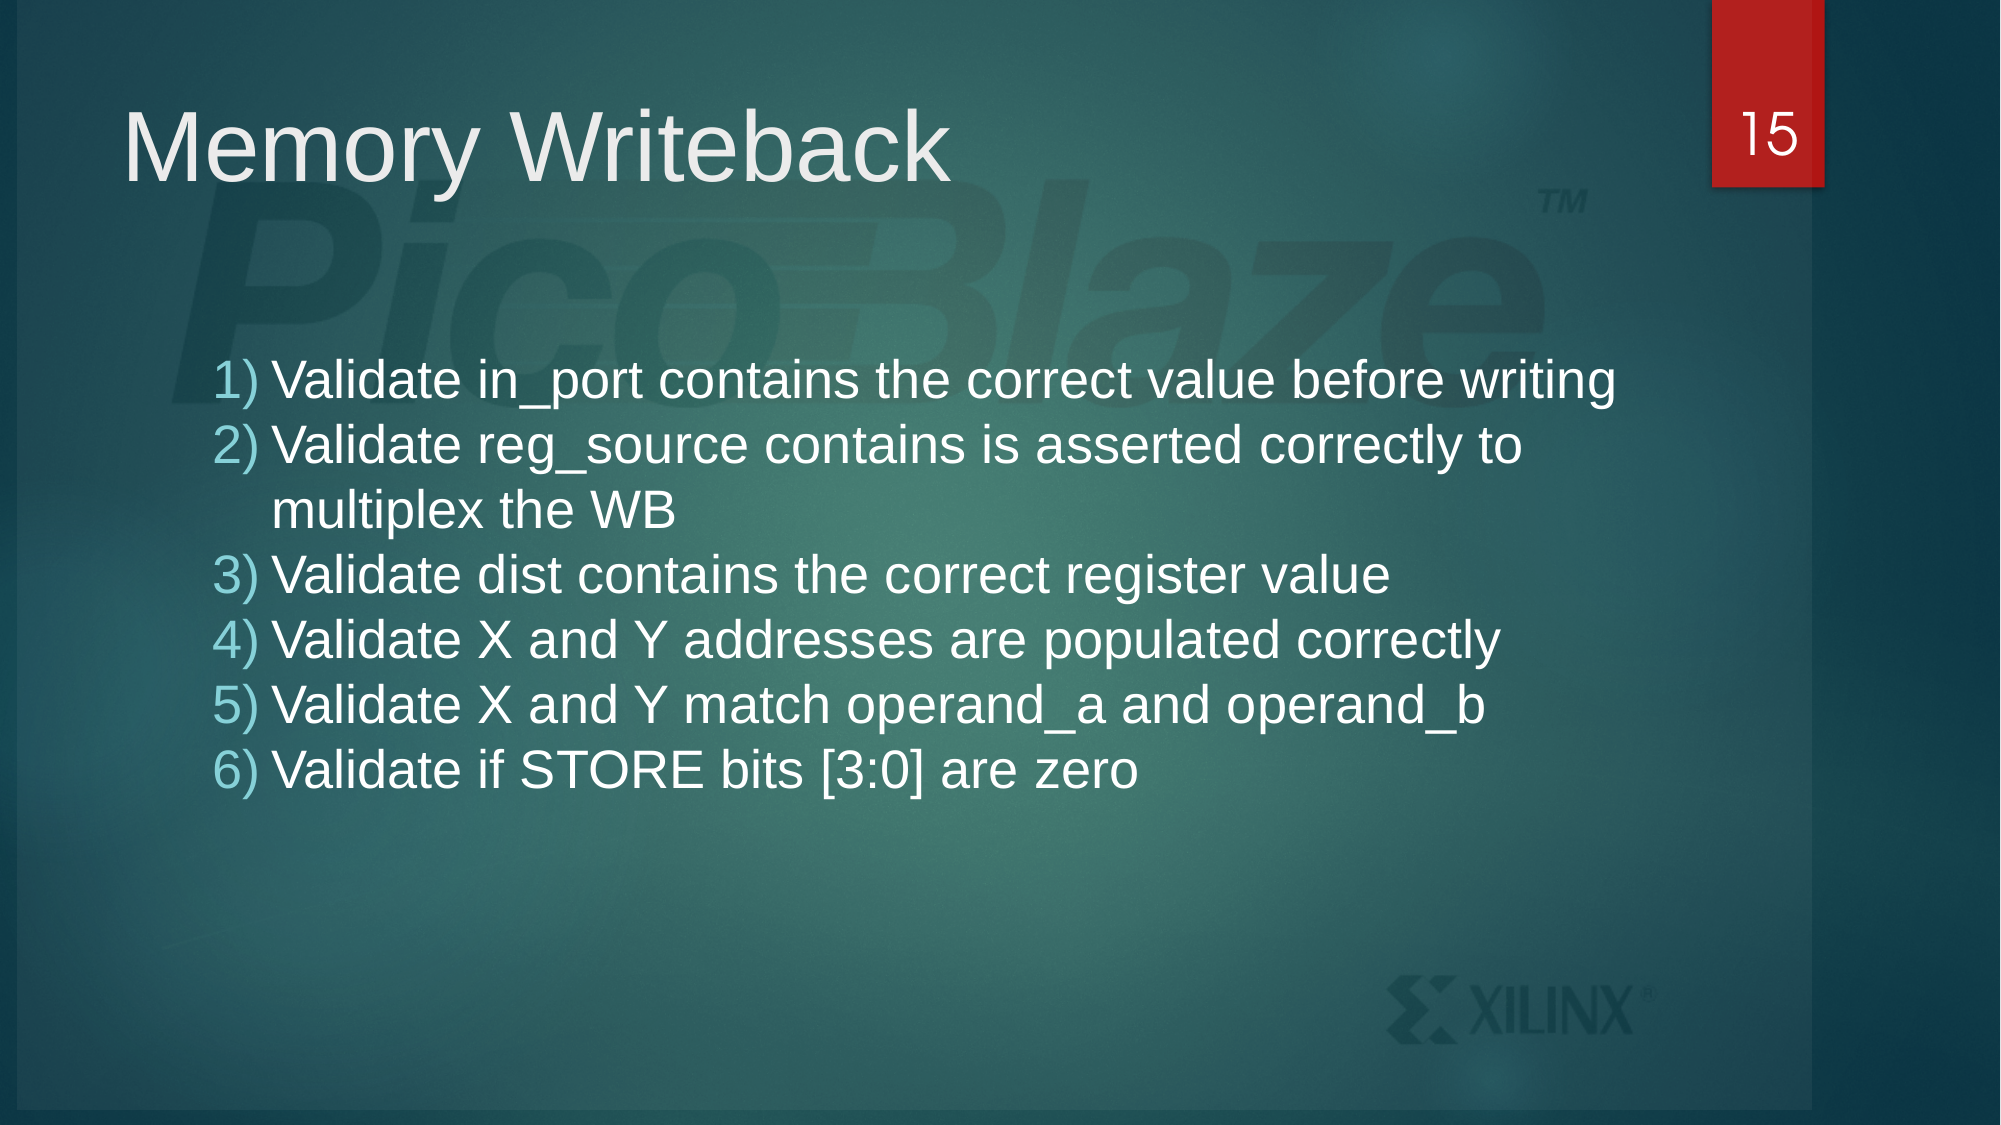

15
# Memory Writeback
Validate in_port contains the correct value before writing
Validate reg_source contains is asserted correctly to multiplex the WB
Validate dist contains the correct register value
Validate X and Y addresses are populated correctly
Validate X and Y match operand_a and operand_b
Validate if STORE bits [3:0] are zero